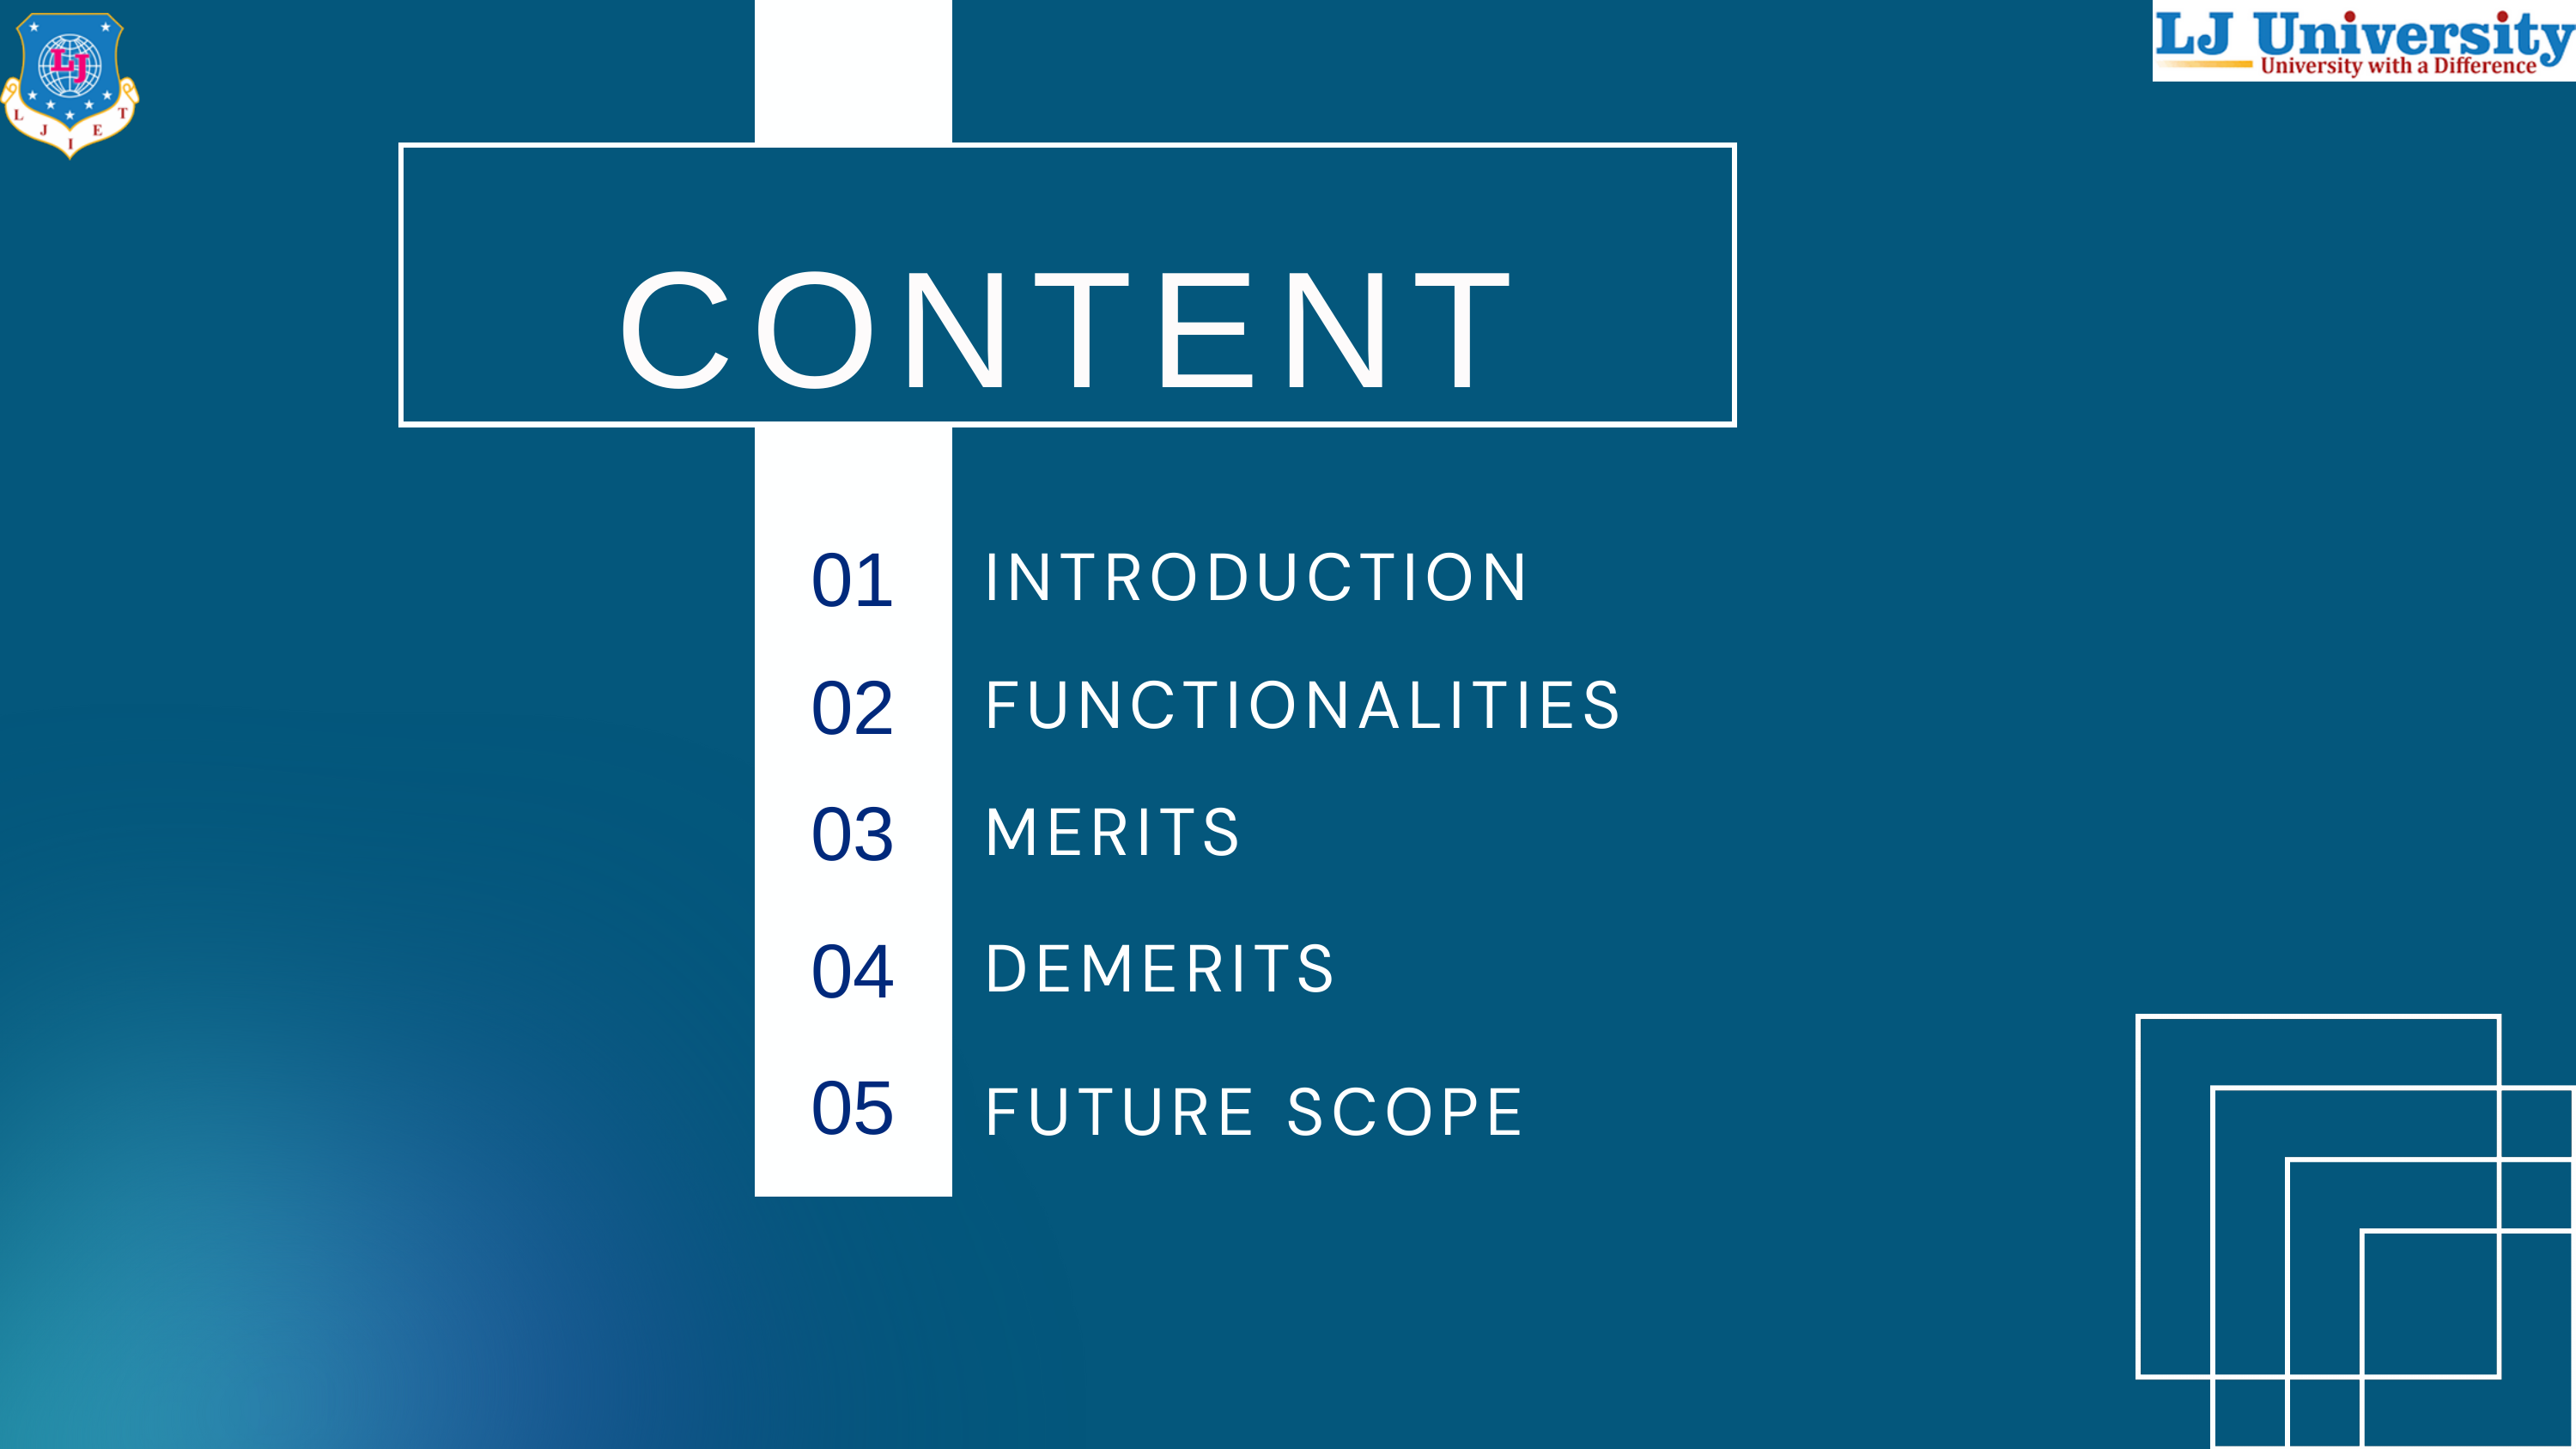

CONTENT
INTRODUCTION
01
FUNCTIONALITIES
02

MERITS
03
DEMERITS
04

FUTURE SCOPE
05